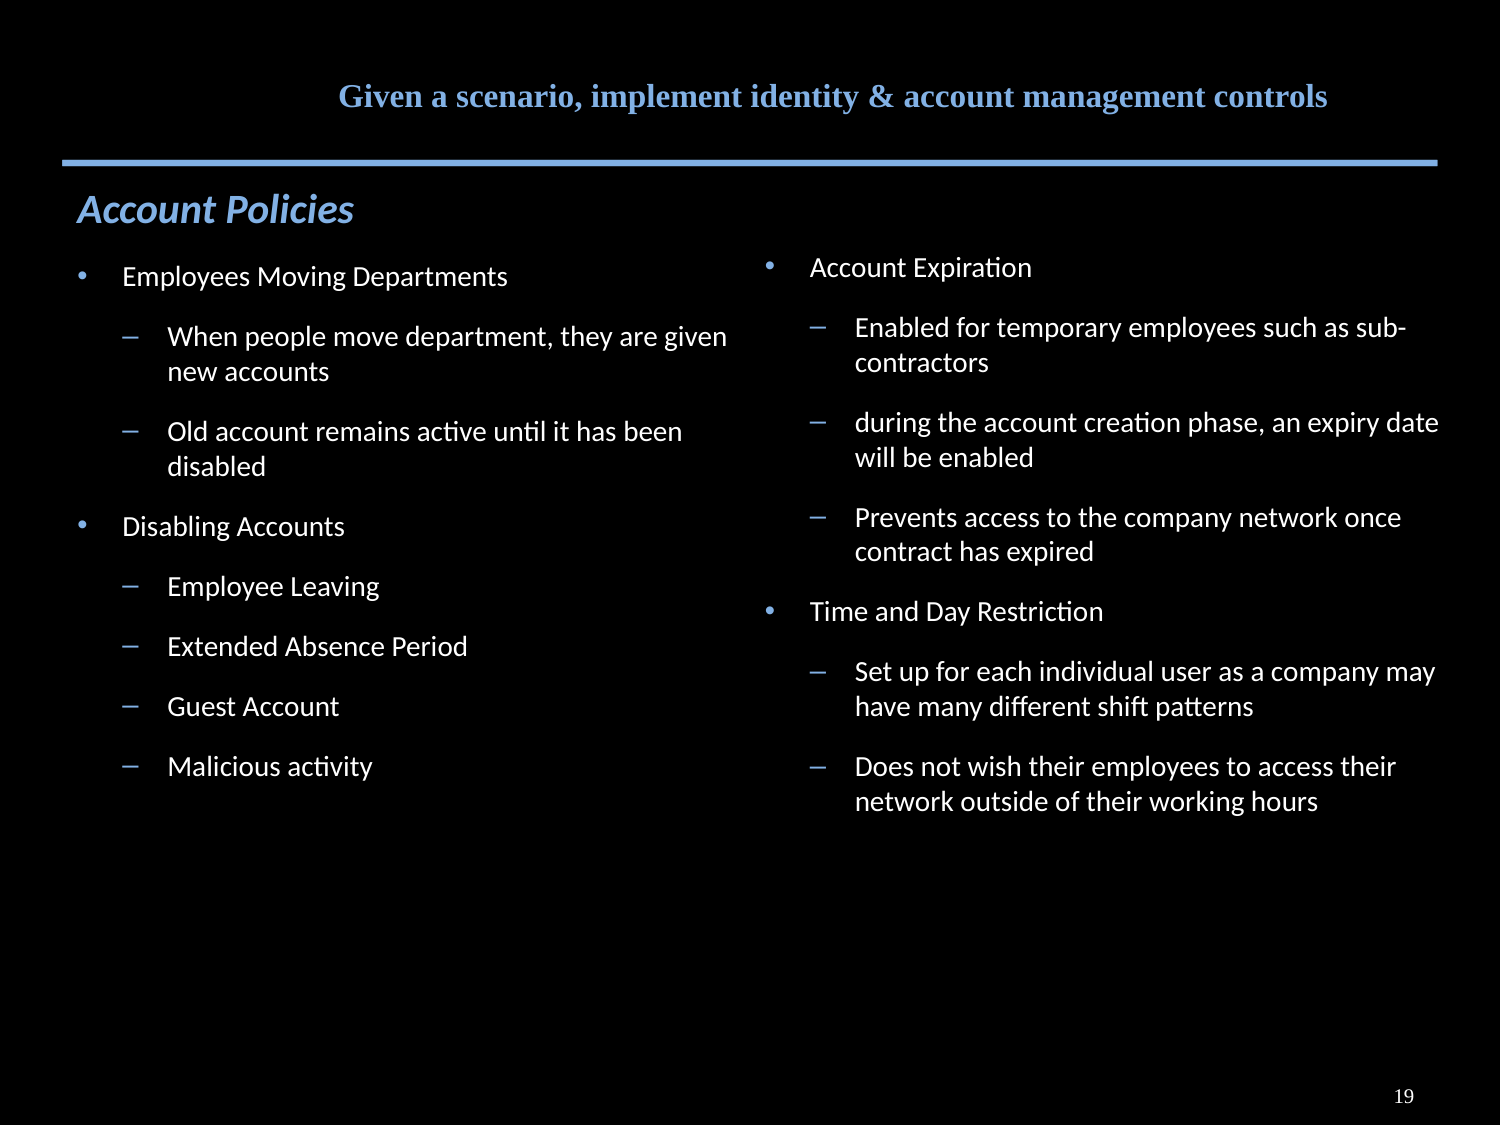

# Given a scenario, implement identity & account management controls
Account Policies
Employees Moving Departments
When people move department, they are given new accounts
Old account remains active until it has been disabled
Disabling Accounts
Employee Leaving
Extended Absence Period
Guest Account
Malicious activity

Account Expiration
Enabled for temporary employees such as sub-contractors
during the account creation phase, an expiry date will be enabled
Prevents access to the company network once contract has expired
Time and Day Restriction
Set up for each individual user as a company may have many different shift patterns
Does not wish their employees to access their network outside of their working hours

19